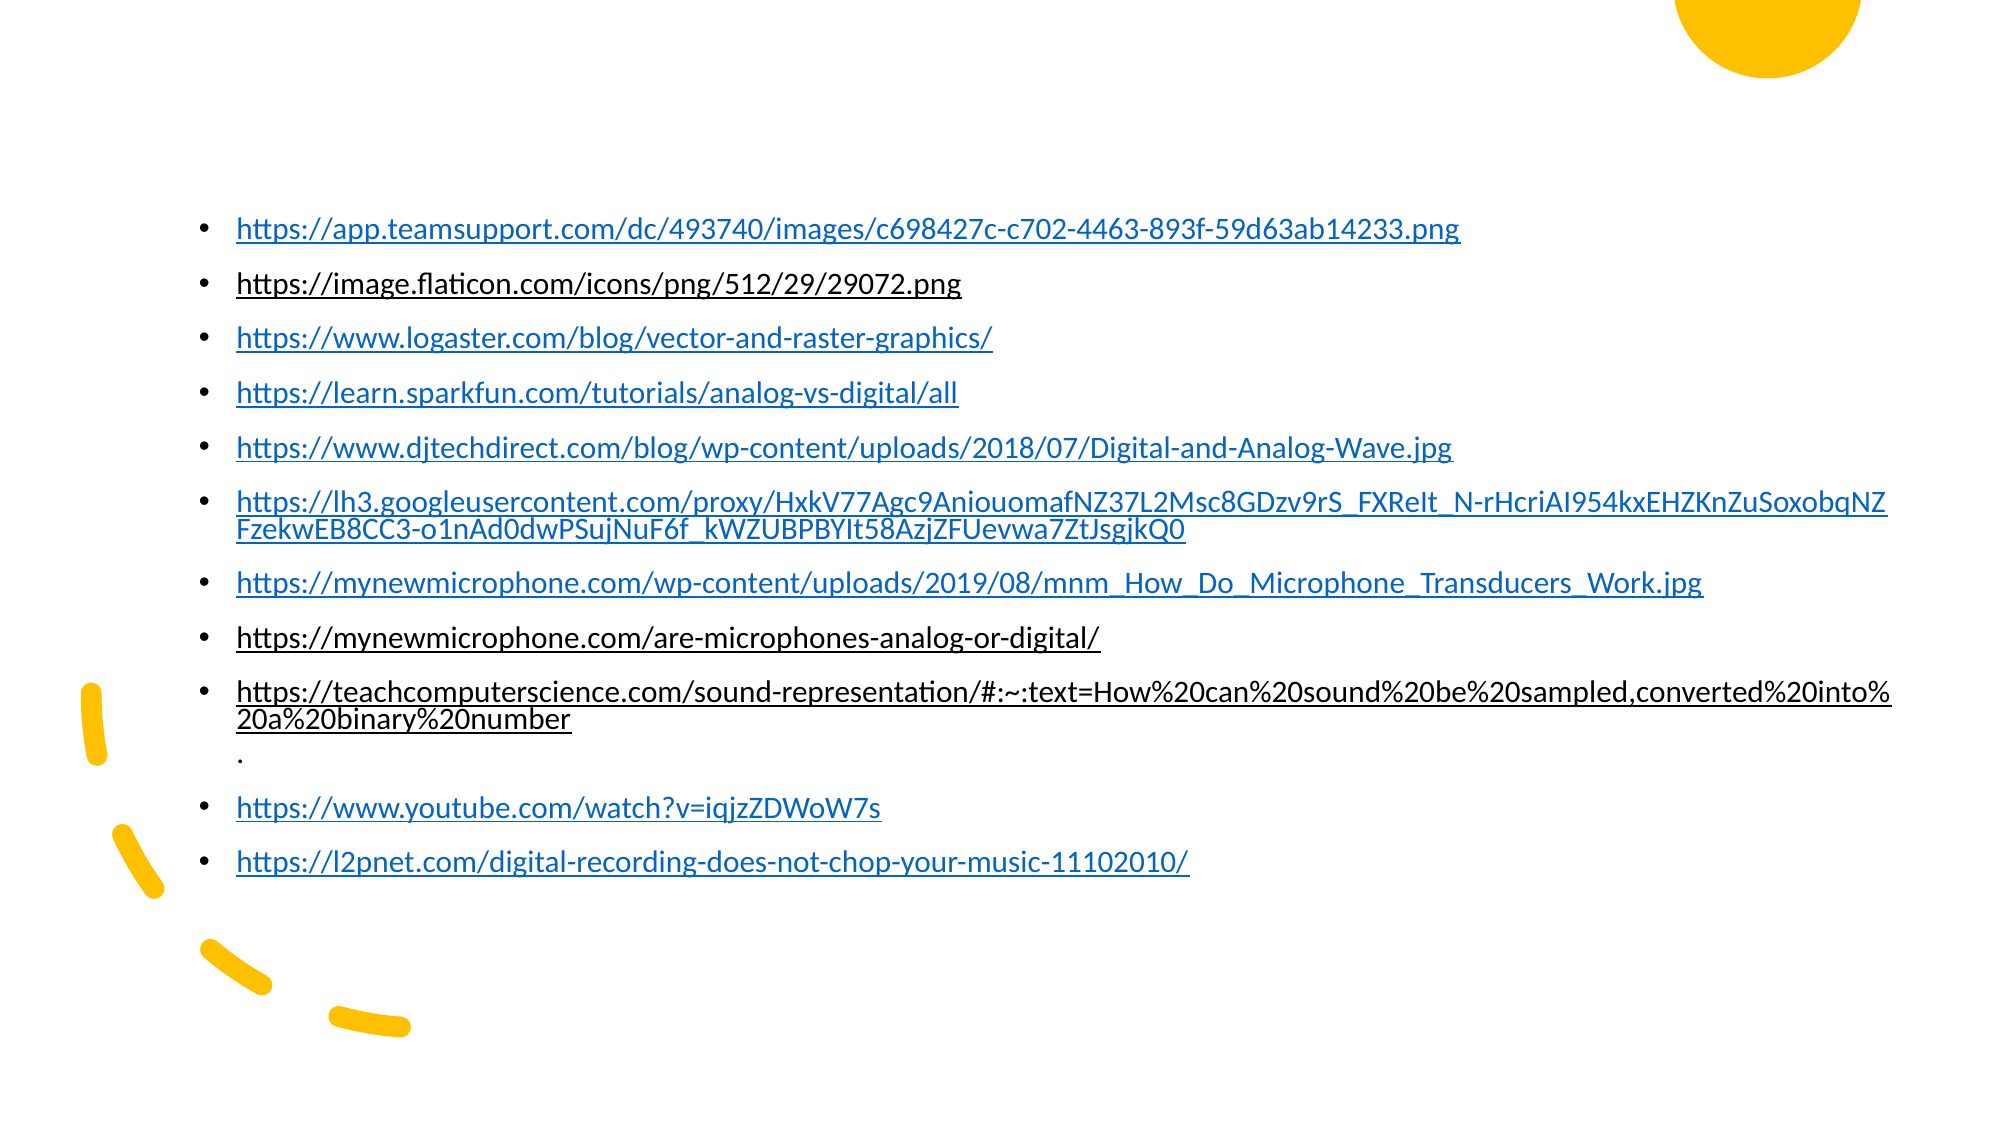

https://app.teamsupport.com/dc/493740/images/c698427c-c702-4463-893f-59d63ab14233.png
https://image.flaticon.com/icons/png/512/29/29072.png
https://www.logaster.com/blog/vector-and-raster-graphics/
https://learn.sparkfun.com/tutorials/analog-vs-digital/all
https://www.djtechdirect.com/blog/wp-content/uploads/2018/07/Digital-and-Analog-Wave.jpg
https://lh3.googleusercontent.com/proxy/HxkV77Agc9AniouomafNZ37L2Msc8GDzv9rS_FXReIt_N-rHcriAI954kxEHZKnZuSoxobqNZFzekwEB8CC3-o1nAd0dwPSujNuF6f_kWZUBPBYIt58AzjZFUevwa7ZtJsgjkQ0
https://mynewmicrophone.com/wp-content/uploads/2019/08/mnm_How_Do_Microphone_Transducers_Work.jpg
https://mynewmicrophone.com/are-microphones-analog-or-digital/
https://teachcomputerscience.com/sound-representation/#:~:text=How%20can%20sound%20be%20sampled,converted%20into%20a%20binary%20number.
https://www.youtube.com/watch?v=iqjzZDWoW7s
https://l2pnet.com/digital-recording-does-not-chop-your-music-11102010/